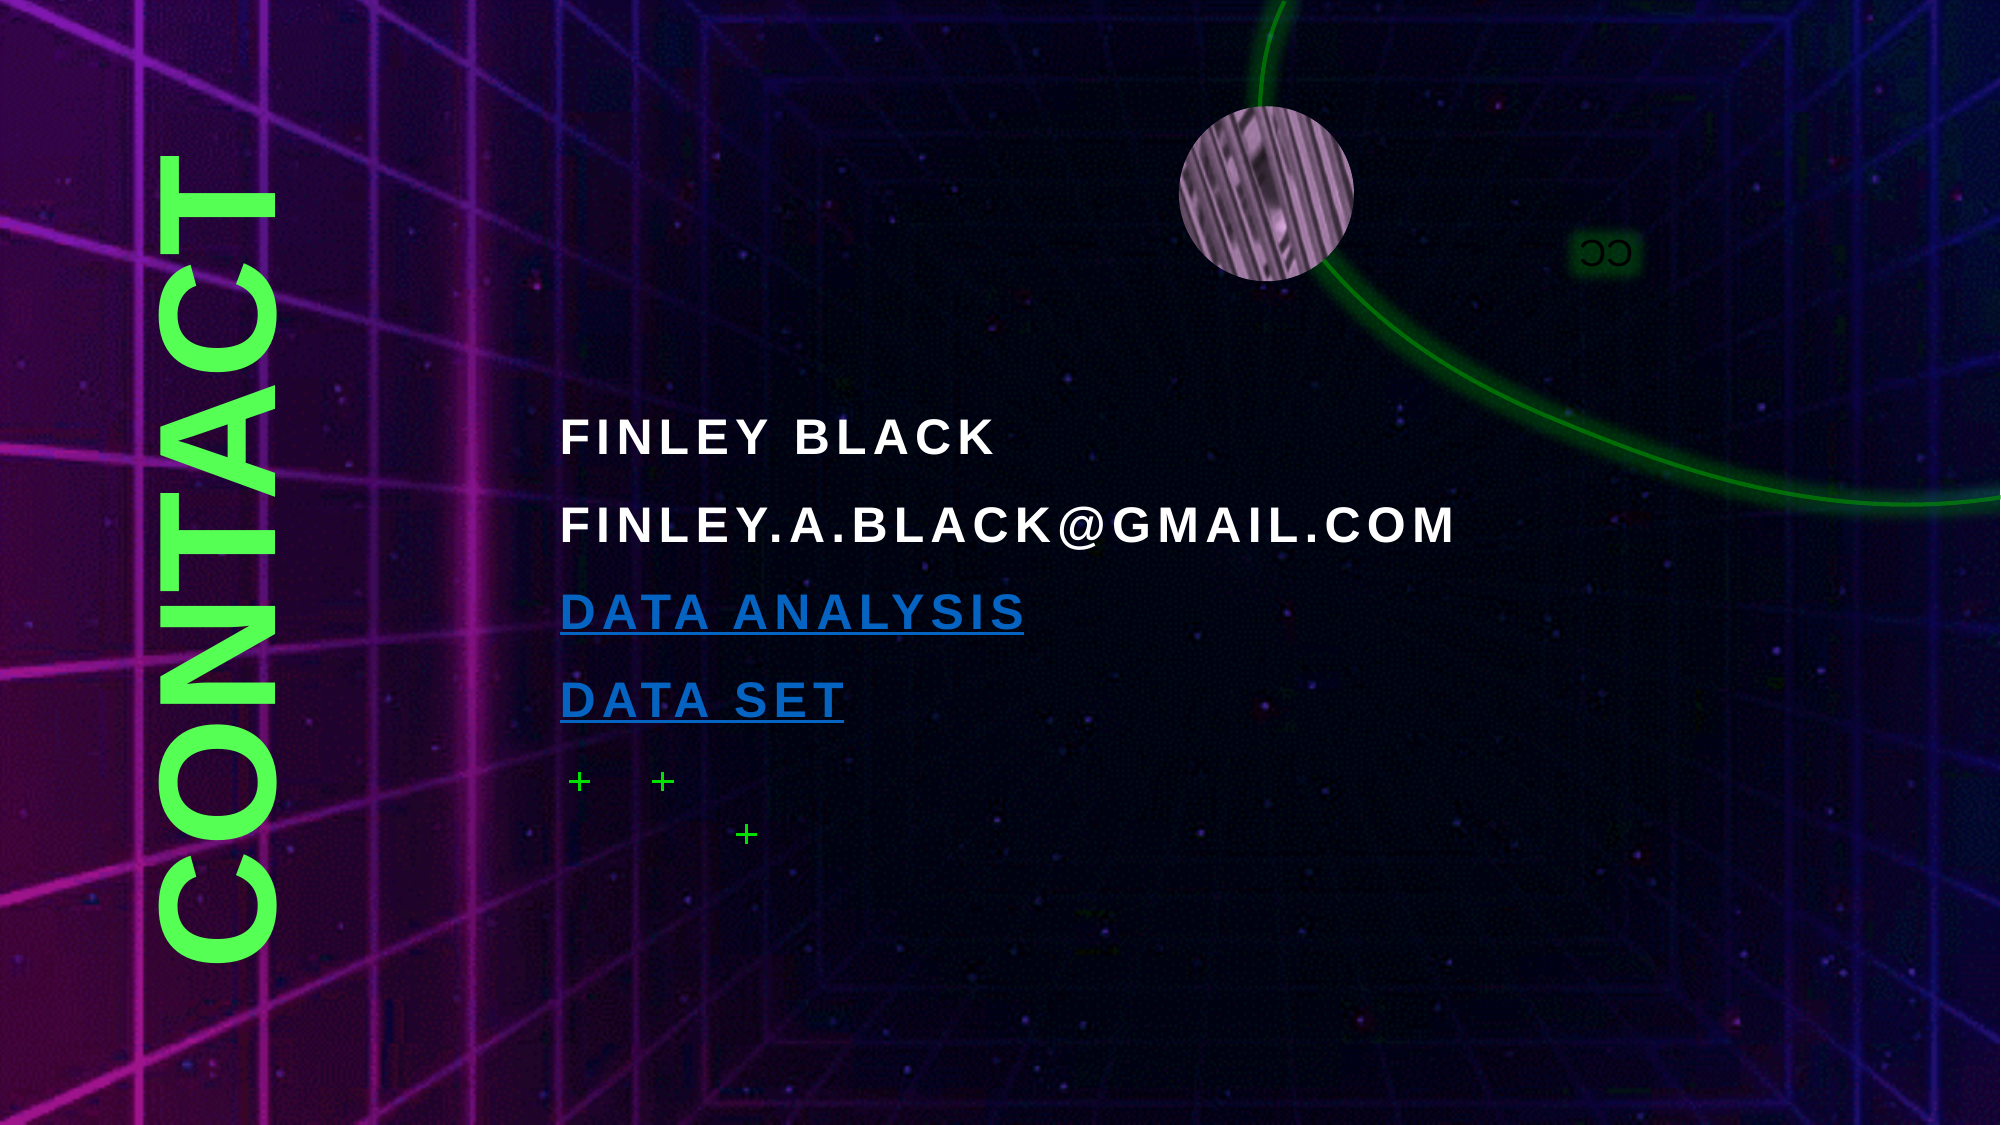

Finley Black
Finley.a.black@gmail.com
Data analysis
Data set
# Contact